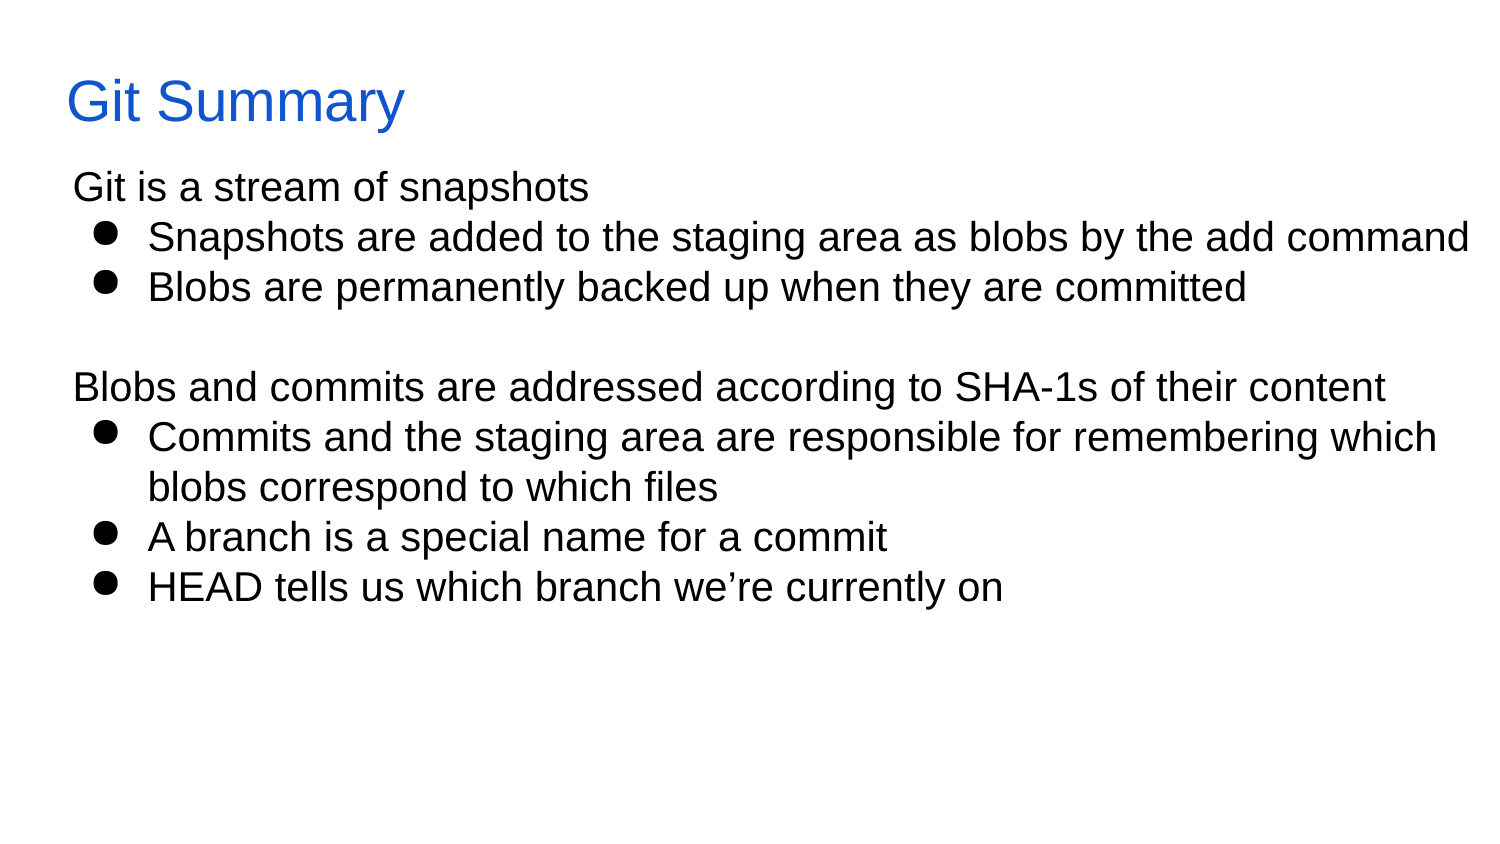

# Git Summary
Git is a stream of snapshots
Snapshots are added to the staging area as blobs by the add command
Blobs are permanently backed up when they are committed

Blobs and commits are addressed according to SHA-1s of their content
Commits and the staging area are responsible for remembering which blobs correspond to which files
A branch is a special name for a commit
HEAD tells us which branch we’re currently on